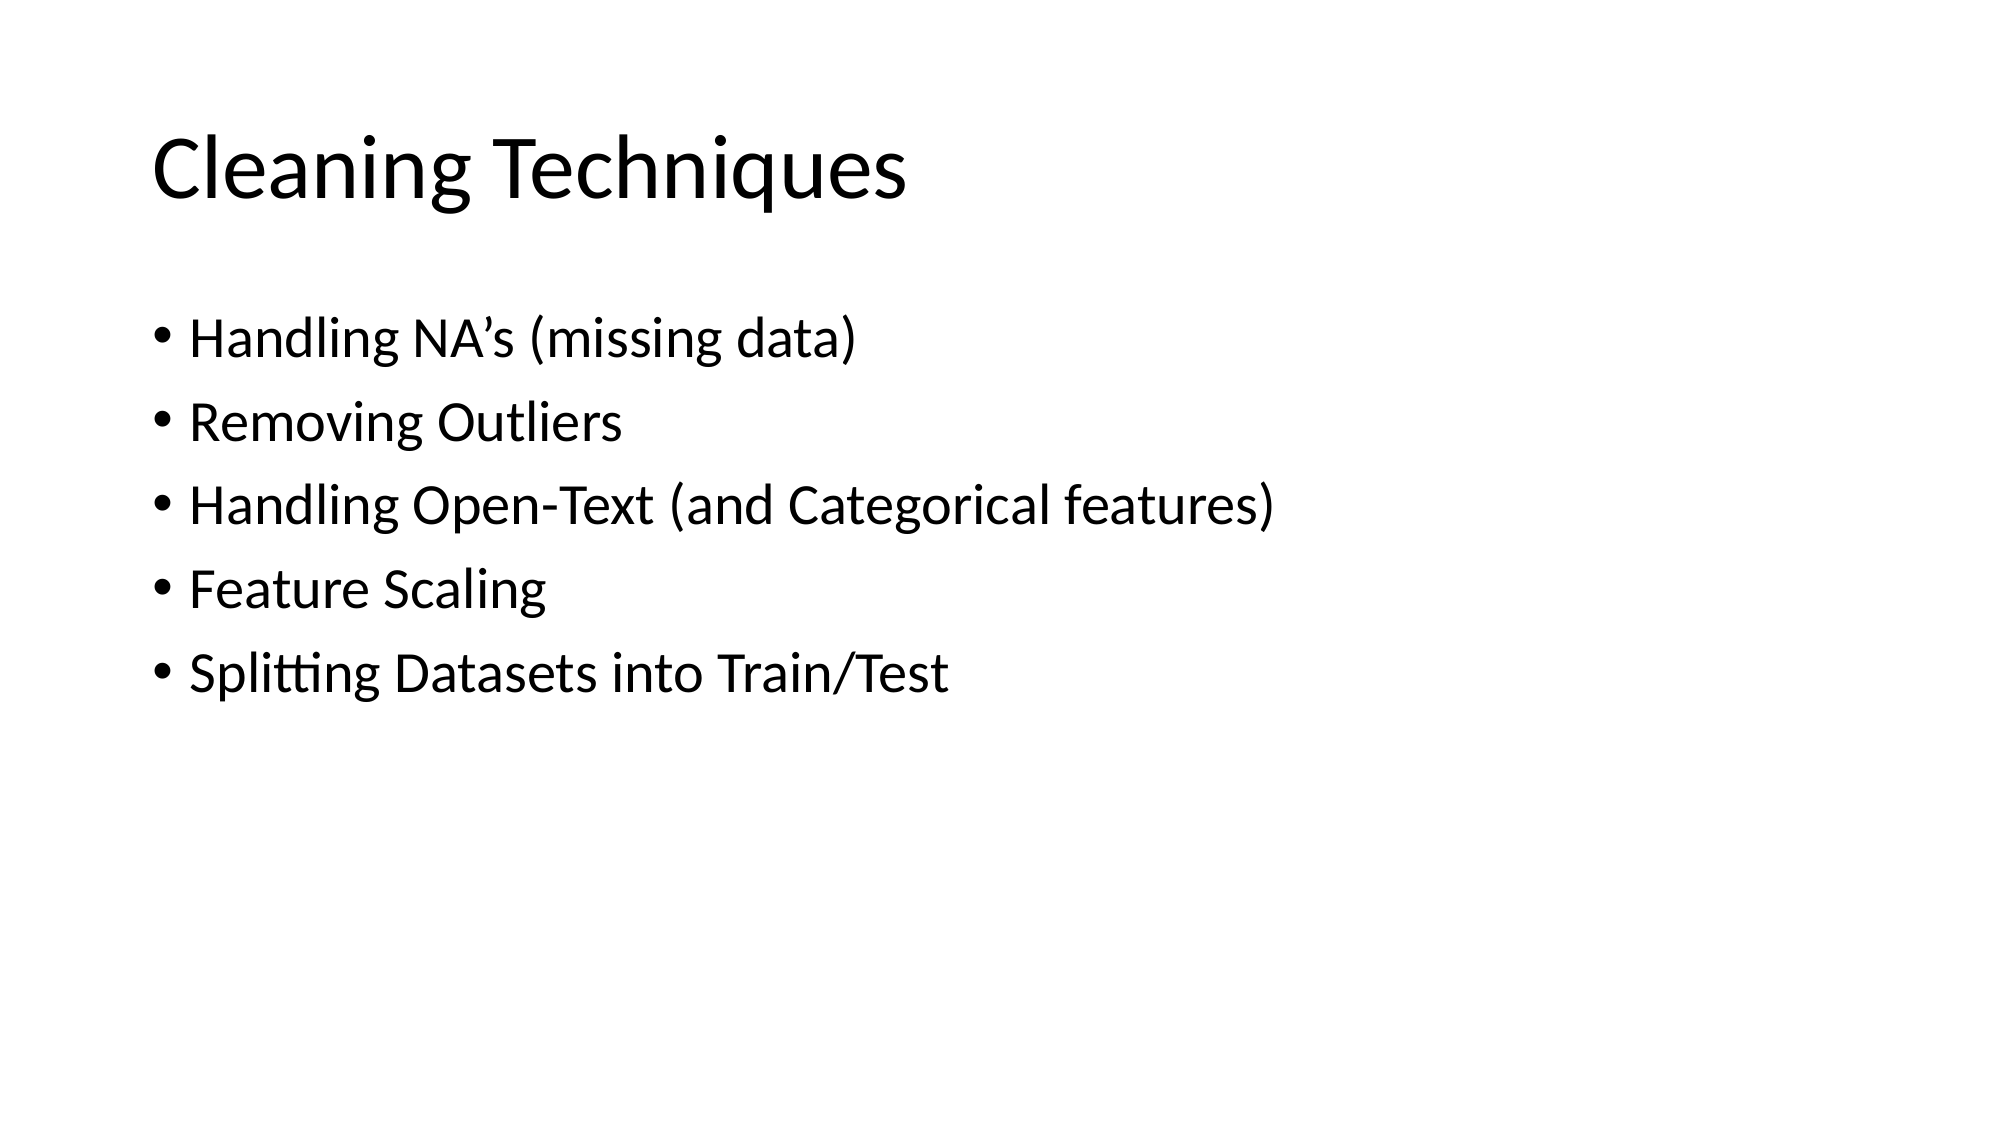

# Cleaning Techniques
Handling NA’s (missing data)
Removing Outliers
Handling Open-Text (and Categorical features)
Feature Scaling
Splitting Datasets into Train/Test